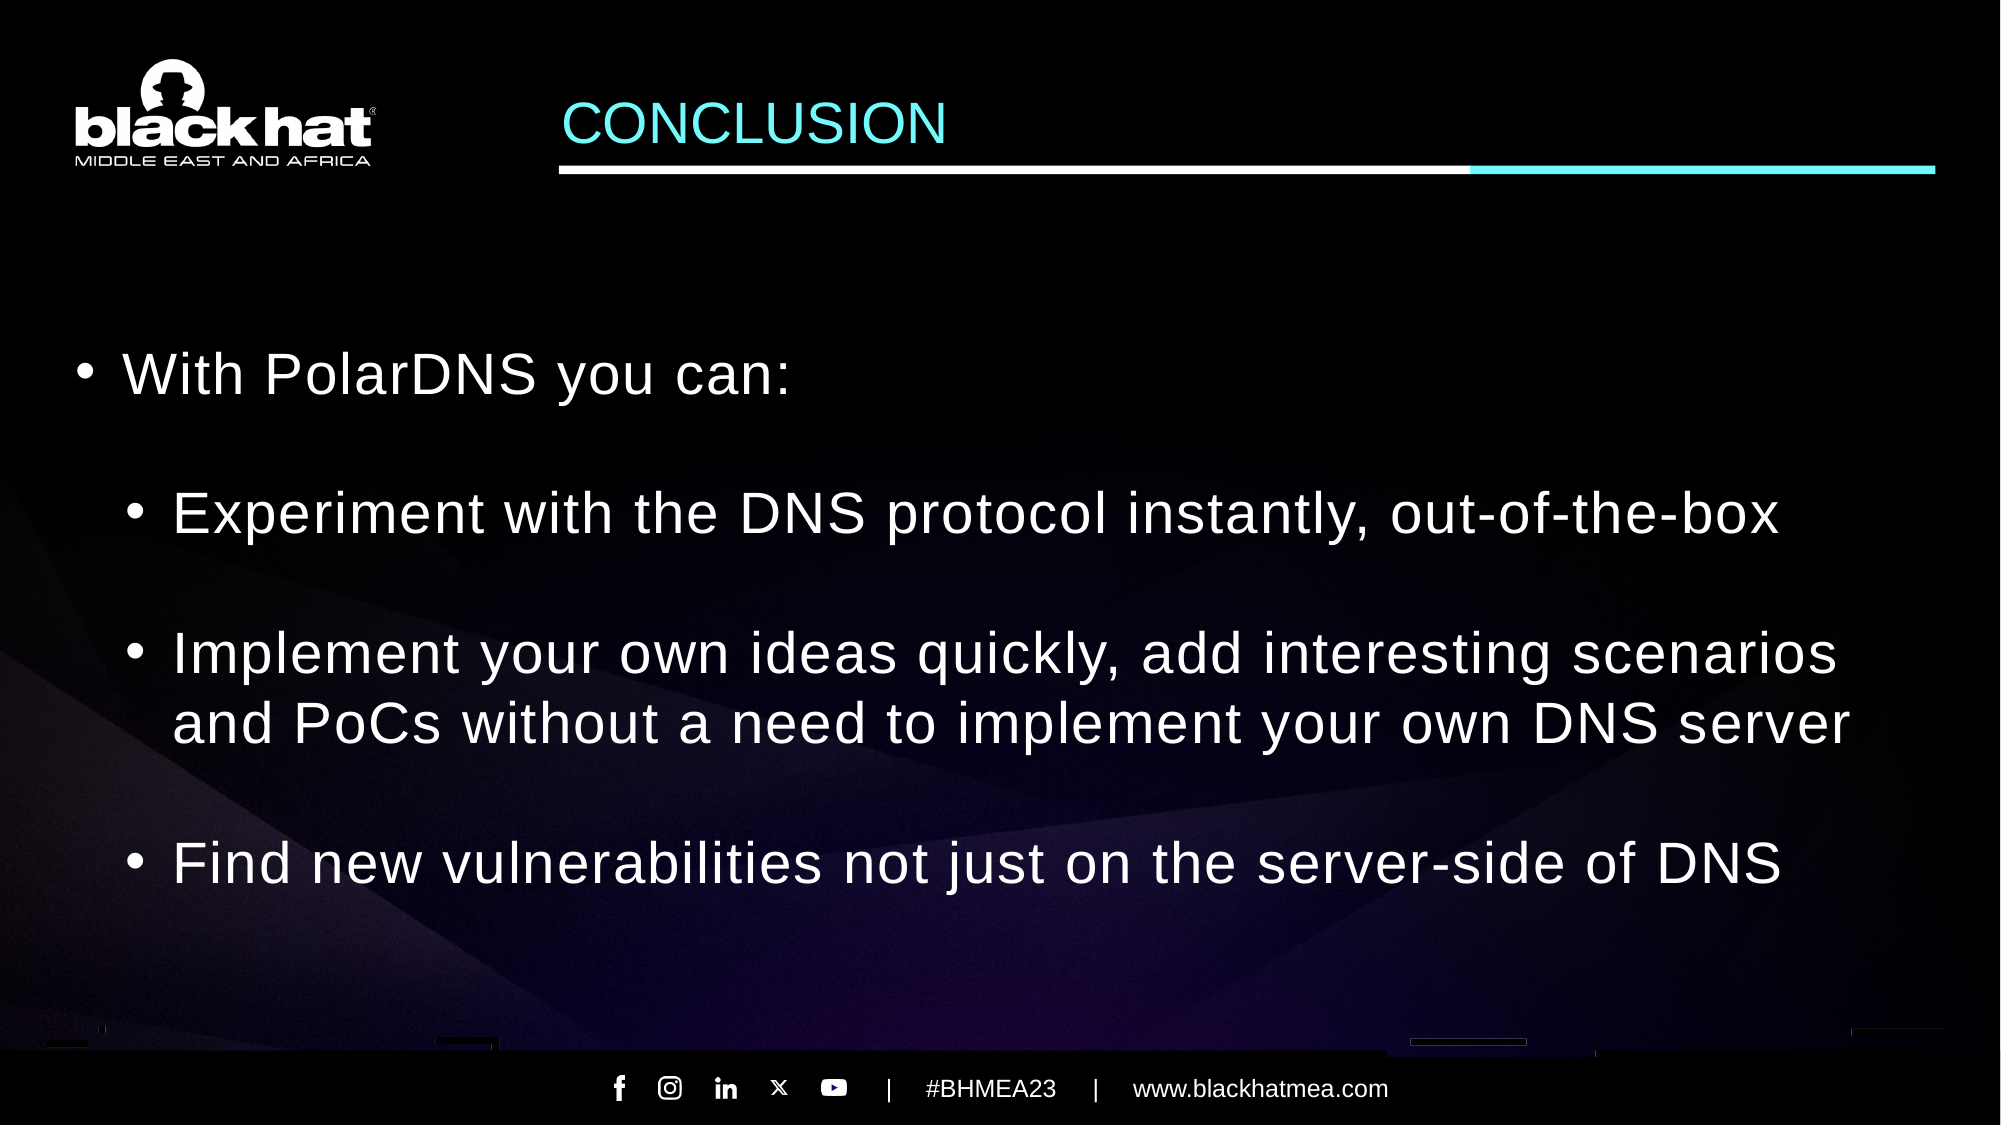

CONCLUSION

With PolarDNS you can:

Experiment with the DNS protocol instantly, out-of-the-box

Implement your own ideas quickly, add interesting scenarios and PoCs without a need to implement your own DNS server

Find new vulnerabilities not just on the server-side of DNS